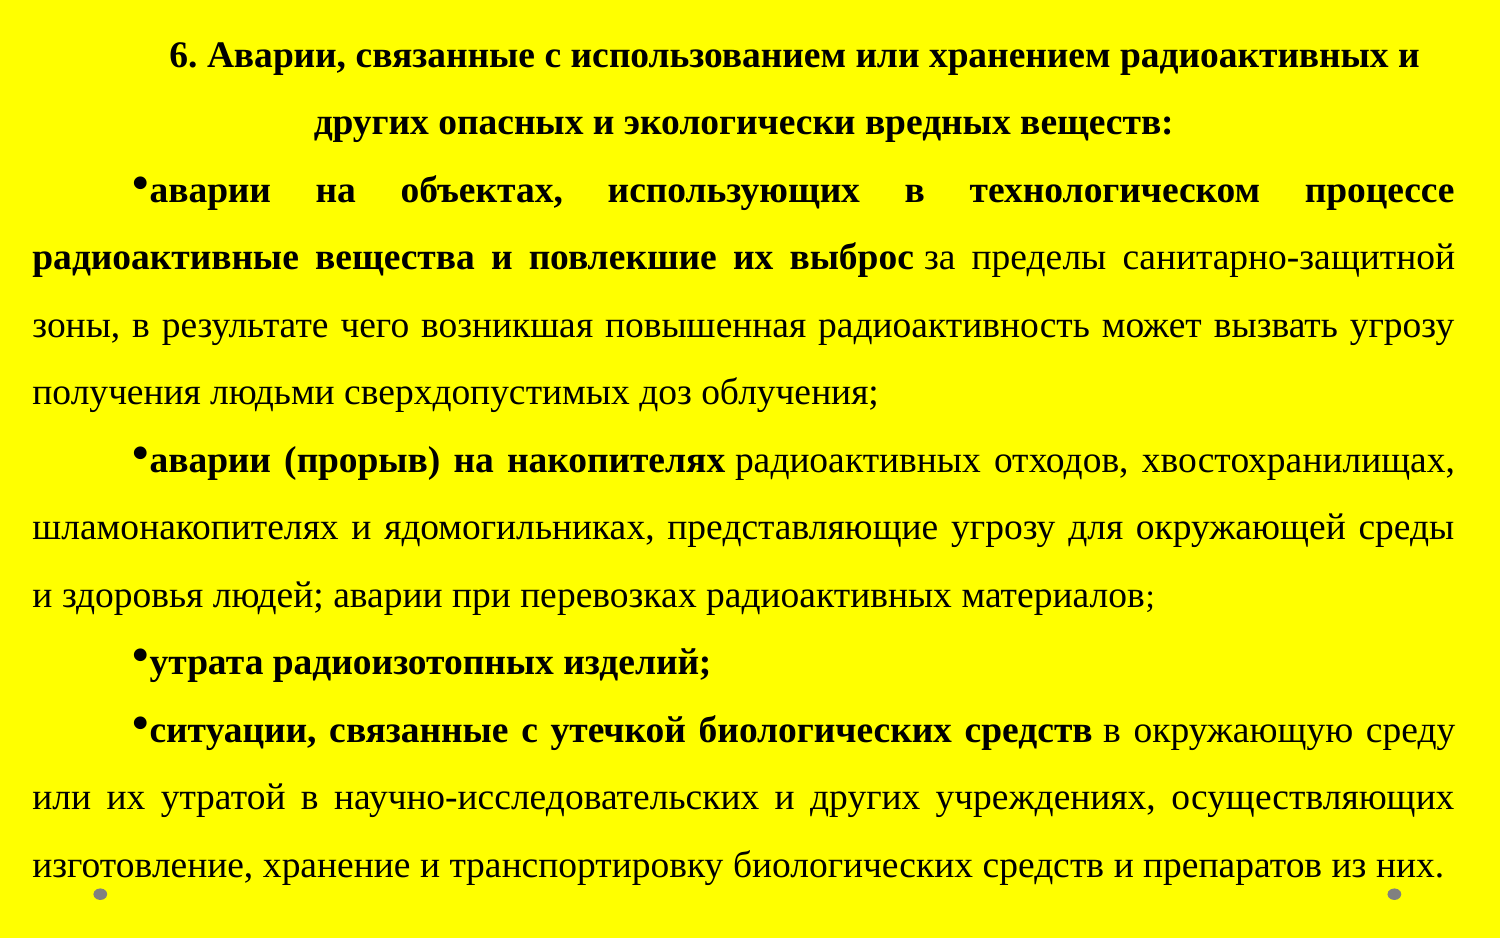

6. Аварии, связанные с использованием или хранением радиоактивных и других опасных и экологически вредных веществ:
аварии на объектах, использующих в технологическом процессе радиоактивные вещества и повлекшие их выброс за пределы санитарно-защитной зоны, в результате чего возникшая повышенная радиоактивность может вызвать угрозу получения людьми сверхдопустимых доз облучения;
аварии (прорыв) на накопителях радиоактивных отходов, хвостохранилищах, шламонакопителях и ядомогильниках, представляющие угрозу для окружающей среды и здоровья людей; аварии при перевозках радиоактивных материалов;
утрата радиоизотопных изделий;
ситуации, связанные с утечкой биологических средств в окружающую среду или их утратой в научно-исследовательских и других учреждениях, осуществляющих изготовление, хранение и транспортировку биологических средств и препаратов из них.